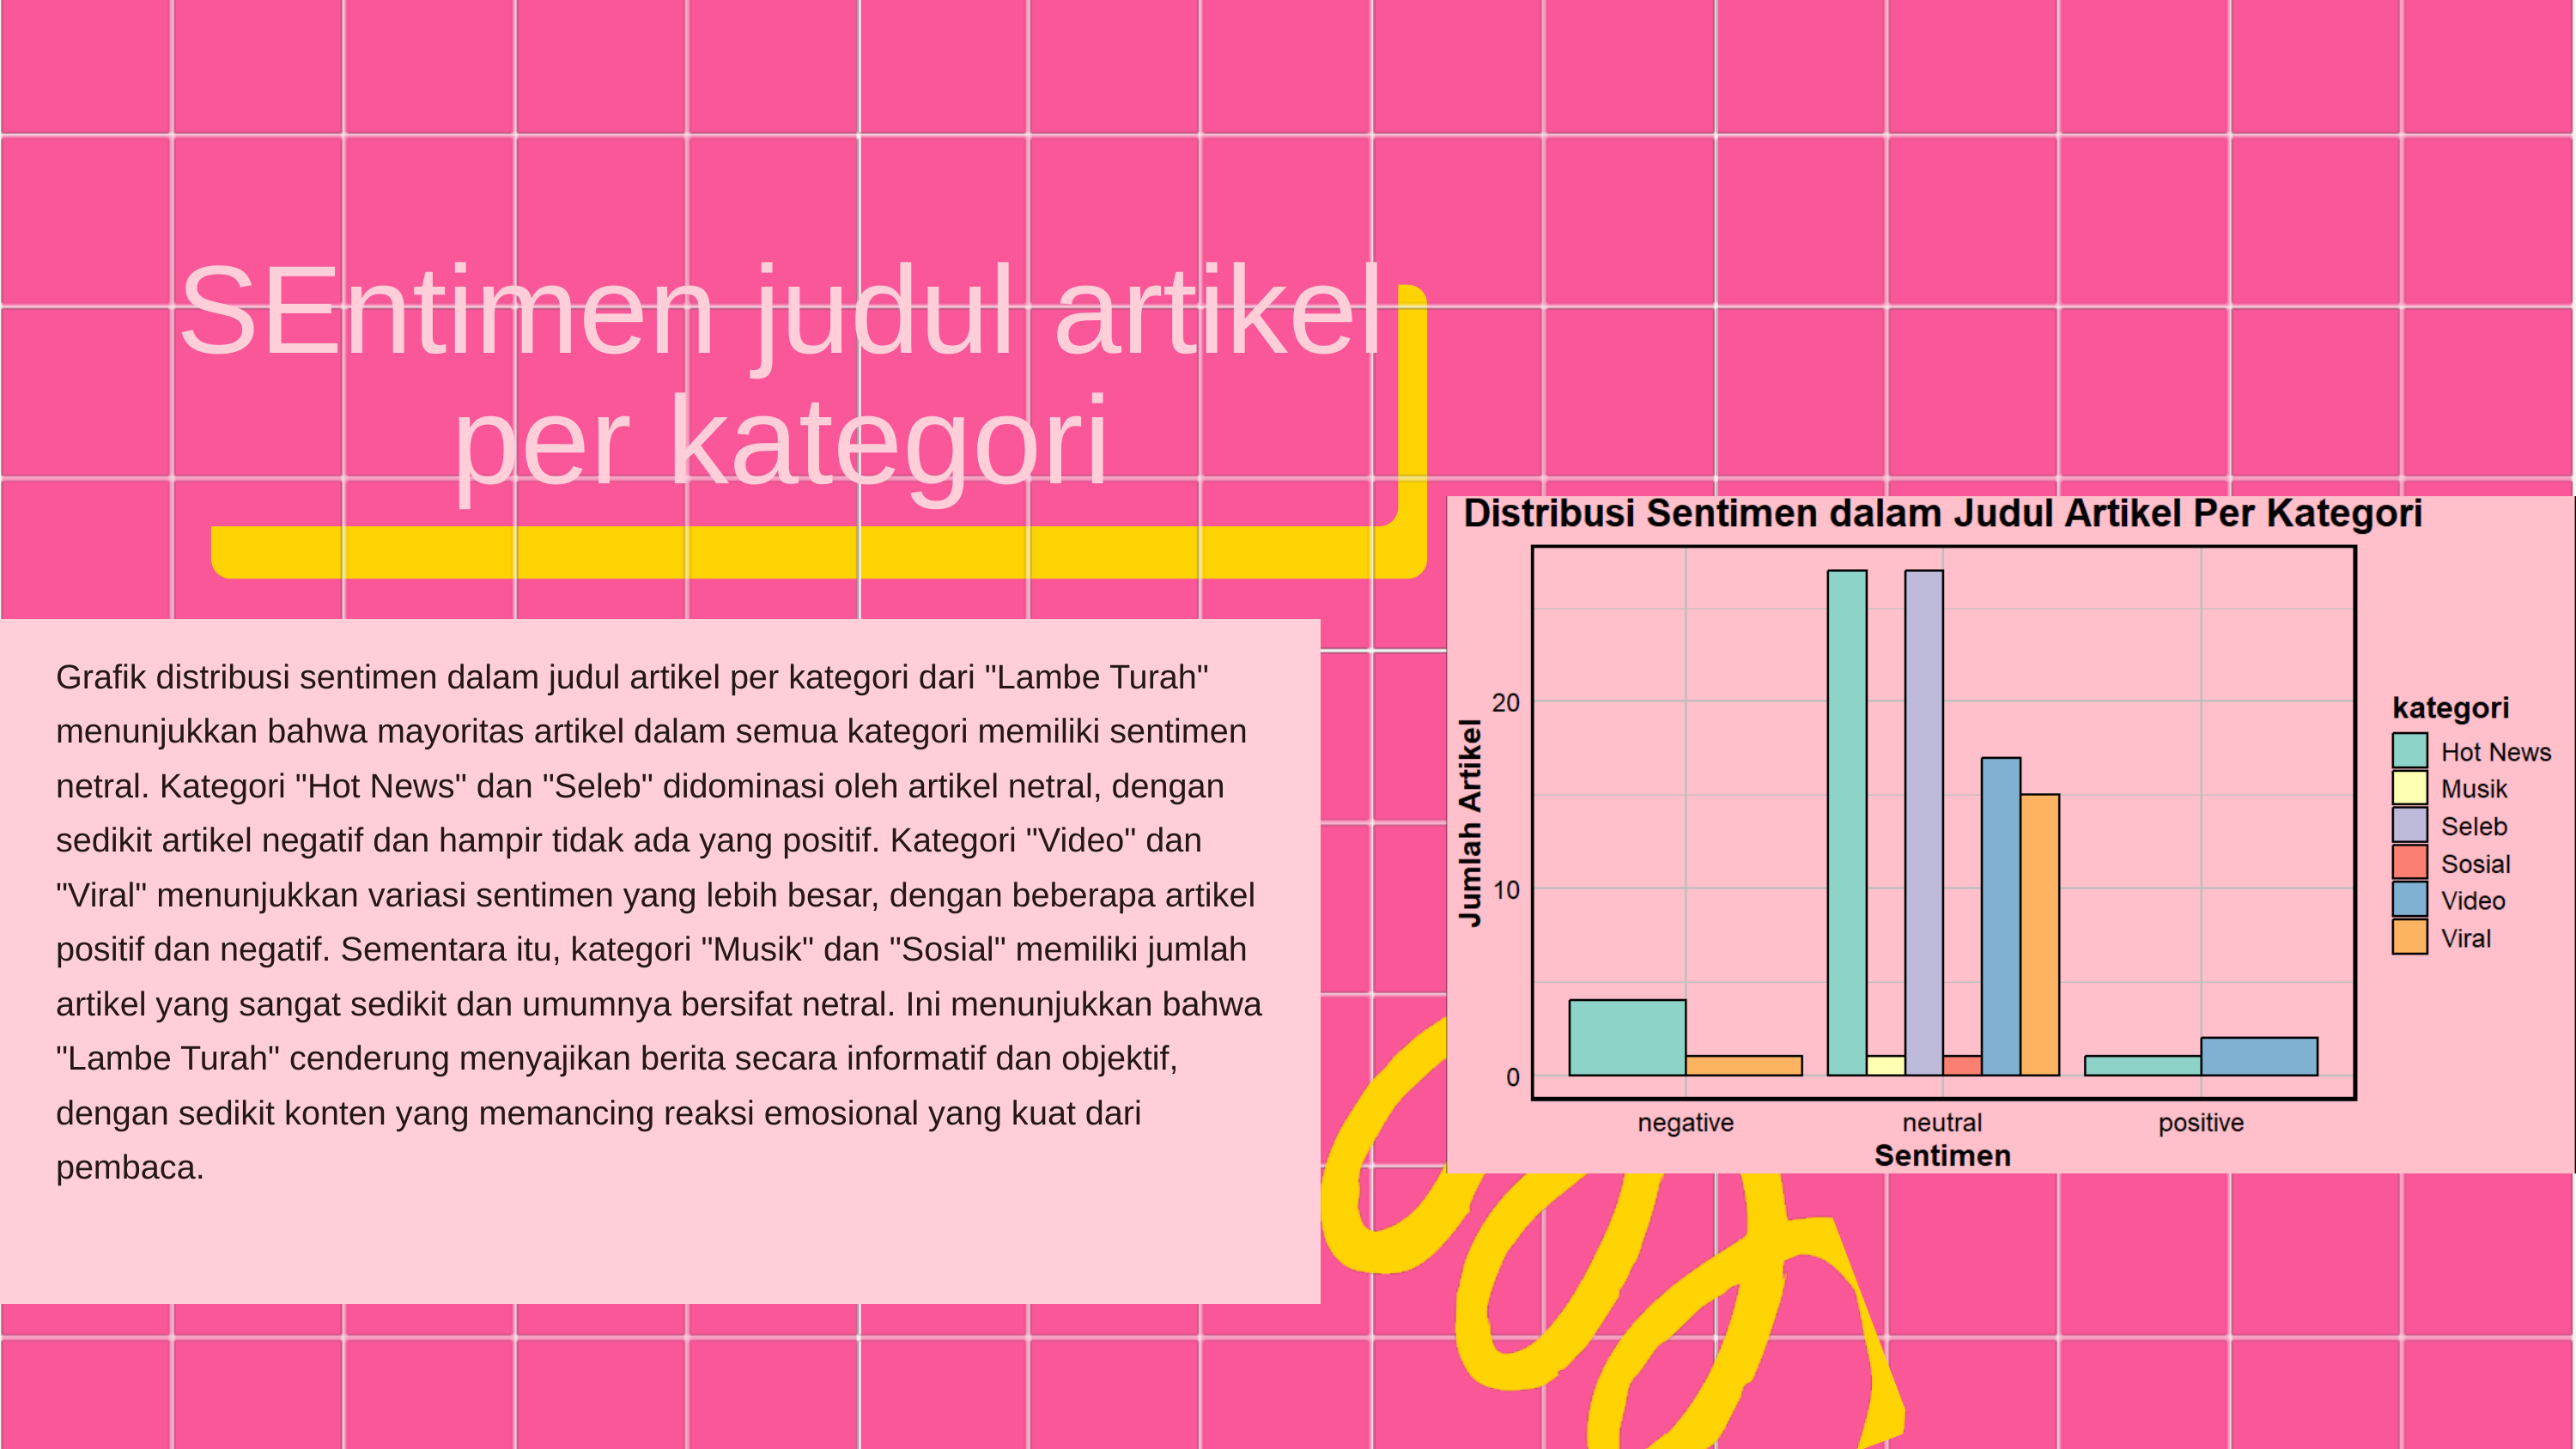

SEntimen judul artikel per kategori

Grafik distribusi sentimen dalam judul artikel per kategori dari "Lambe Turah" menunjukkan bahwa mayoritas artikel dalam semua kategori memiliki sentimen netral. Kategori "Hot News" dan "Seleb" didominasi oleh artikel netral, dengan sedikit artikel negatif dan hampir tidak ada yang positif. Kategori "Video" dan "Viral" menunjukkan variasi sentimen yang lebih besar, dengan beberapa artikel positif dan negatif. Sementara itu, kategori "Musik" dan "Sosial" memiliki jumlah artikel yang sangat sedikit dan umumnya bersifat netral. Ini menunjukkan bahwa "Lambe Turah" cenderung menyajikan berita secara informatif dan objektif, dengan sedikit konten yang memancing reaksi emosional yang kuat dari pembaca.